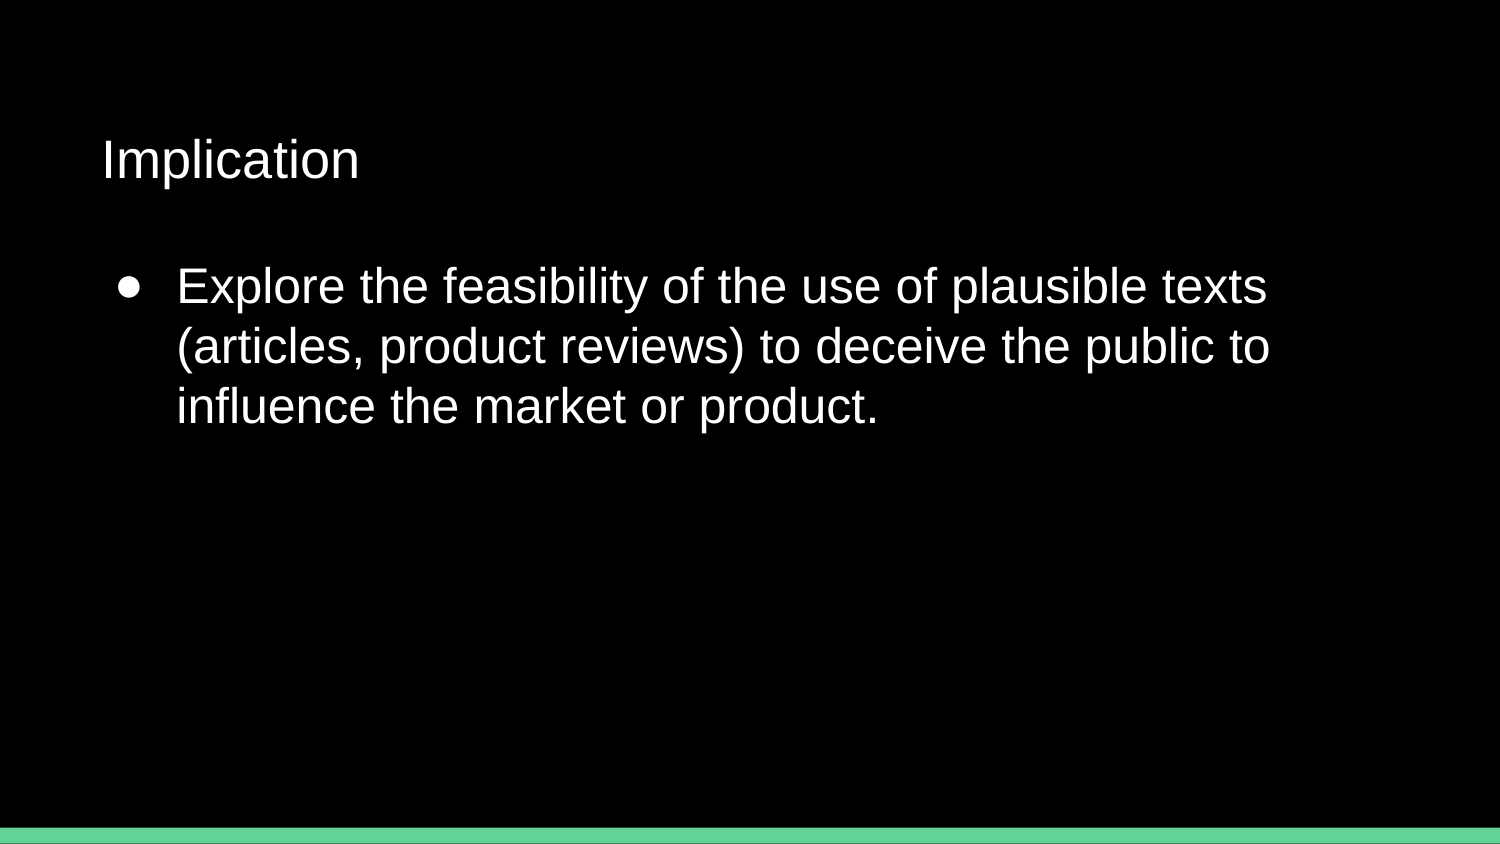

Implication

Explore the feasibility of the use of plausible texts (articles, product reviews) to deceive the public to influence the market or product.